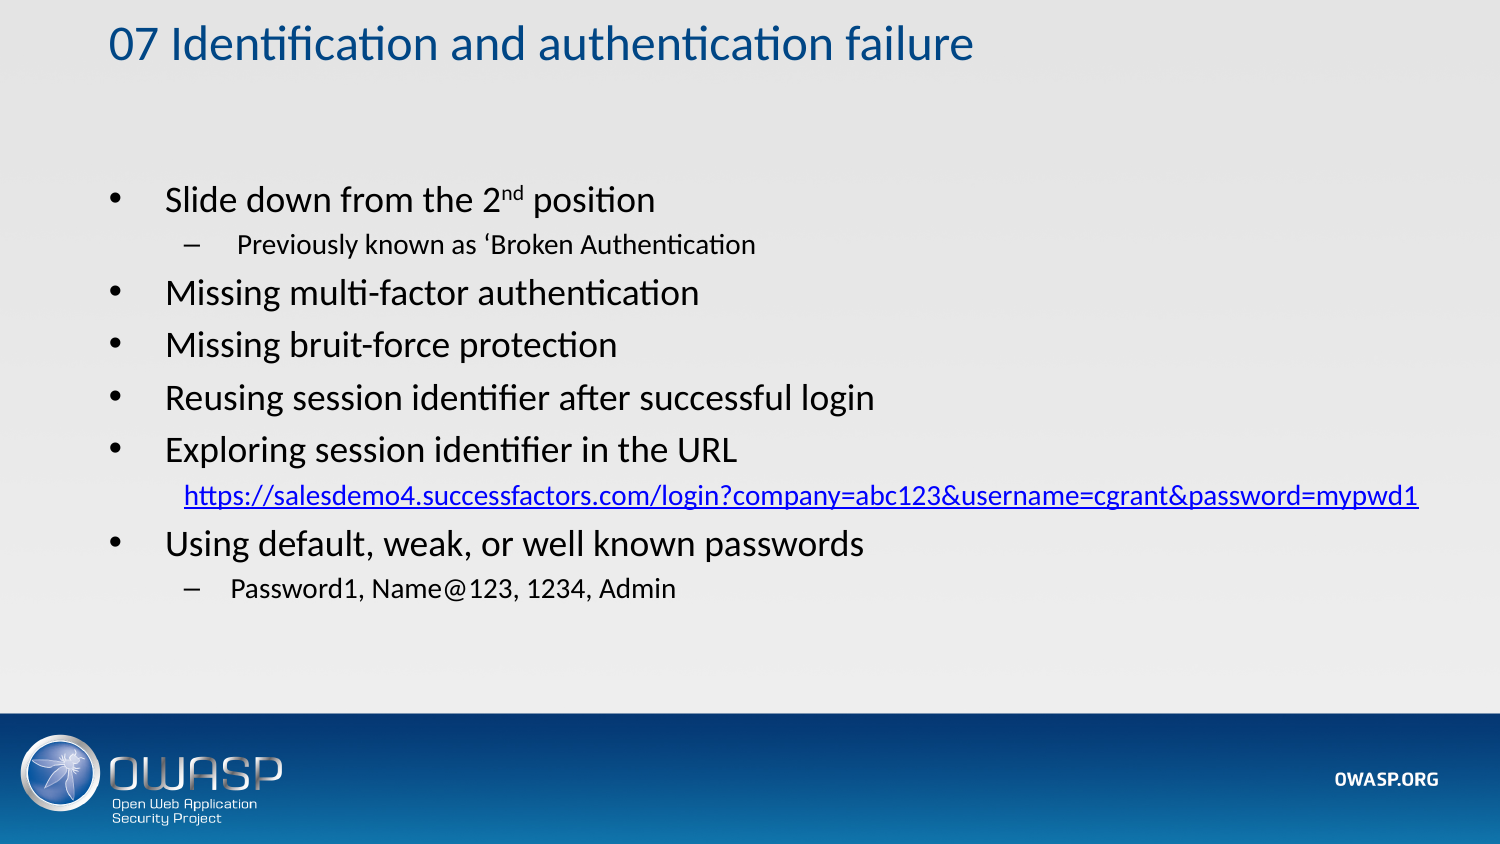

# 07 Identification and authentication failure
Slide down from the 2nd position
 Previously known as ‘Broken Authentication
Missing multi-factor authentication
Missing bruit-force protection
Reusing session identifier after successful login
Exploring session identifier in the URL
https://salesdemo4.successfactors.com/login?company=abc123&username=cgrant&password=mypwd1
Using default, weak, or well known passwords
Password1, Name@123, 1234, Admin